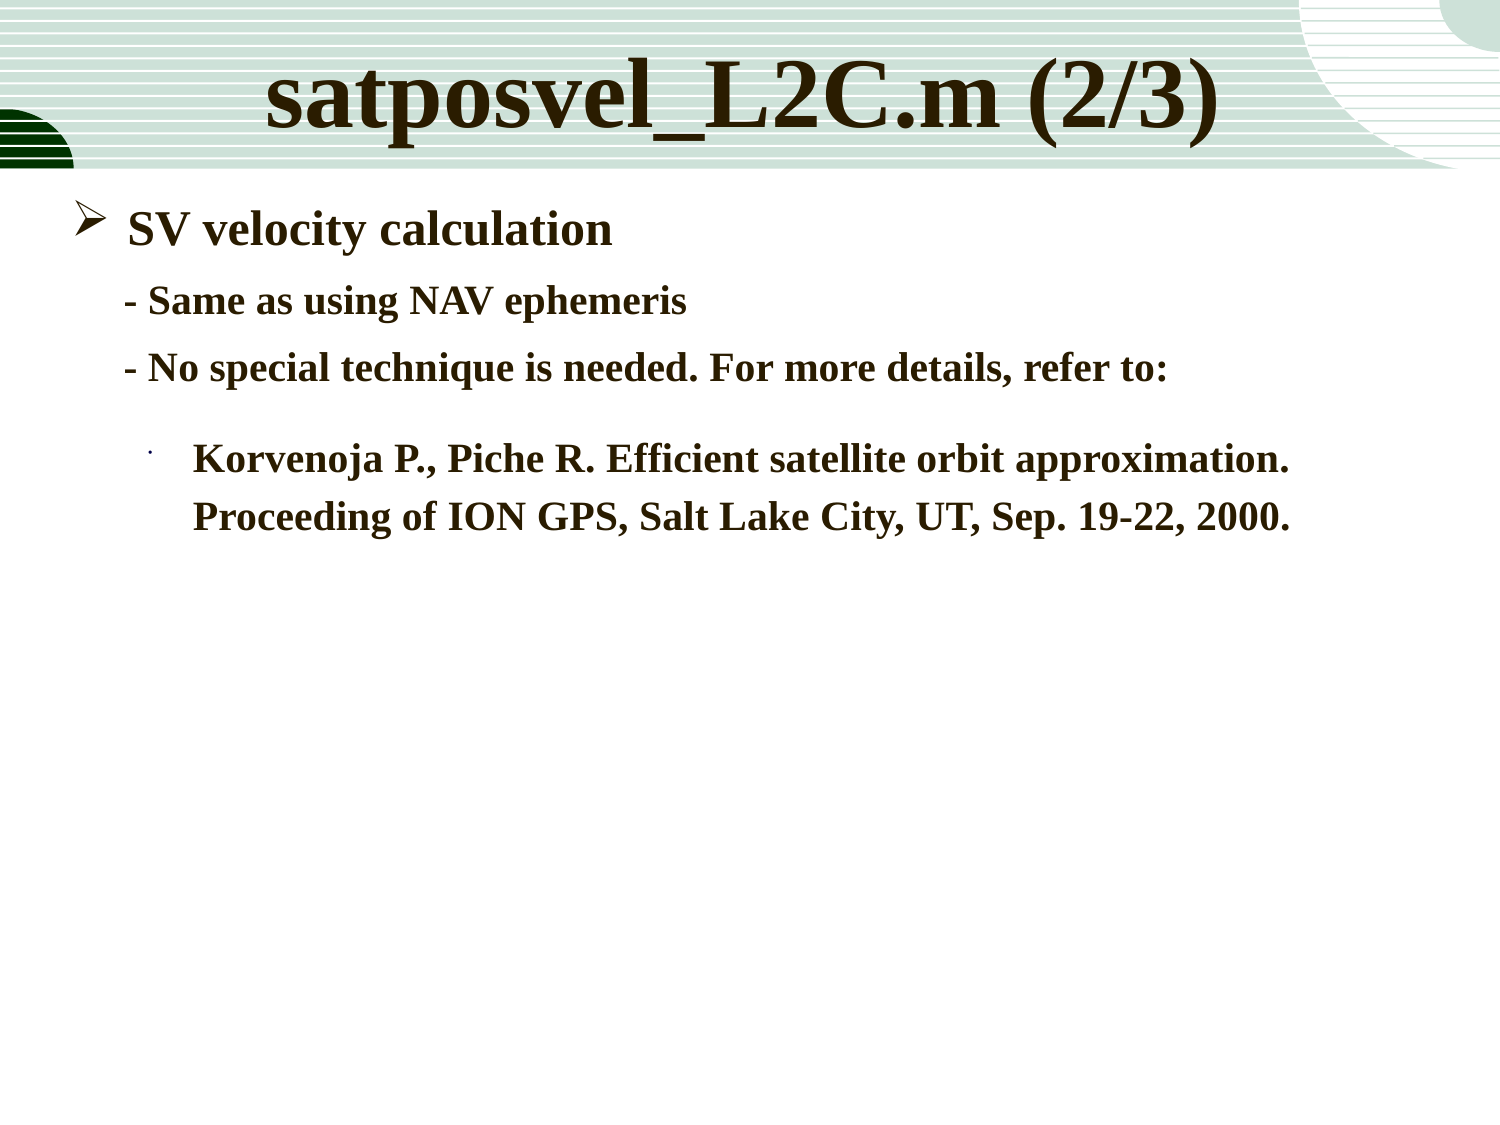

satposvel_L2C.m (2/3)
SV velocity calculation
     - Same as using NAV ephemeris
     - No special technique is needed. For more details, refer to:
Korvenoja P., Piche R. Efficient satellite orbit approximation. Proceeding of ION GPS, Salt Lake City, UT, Sep. 19-22, 2000.